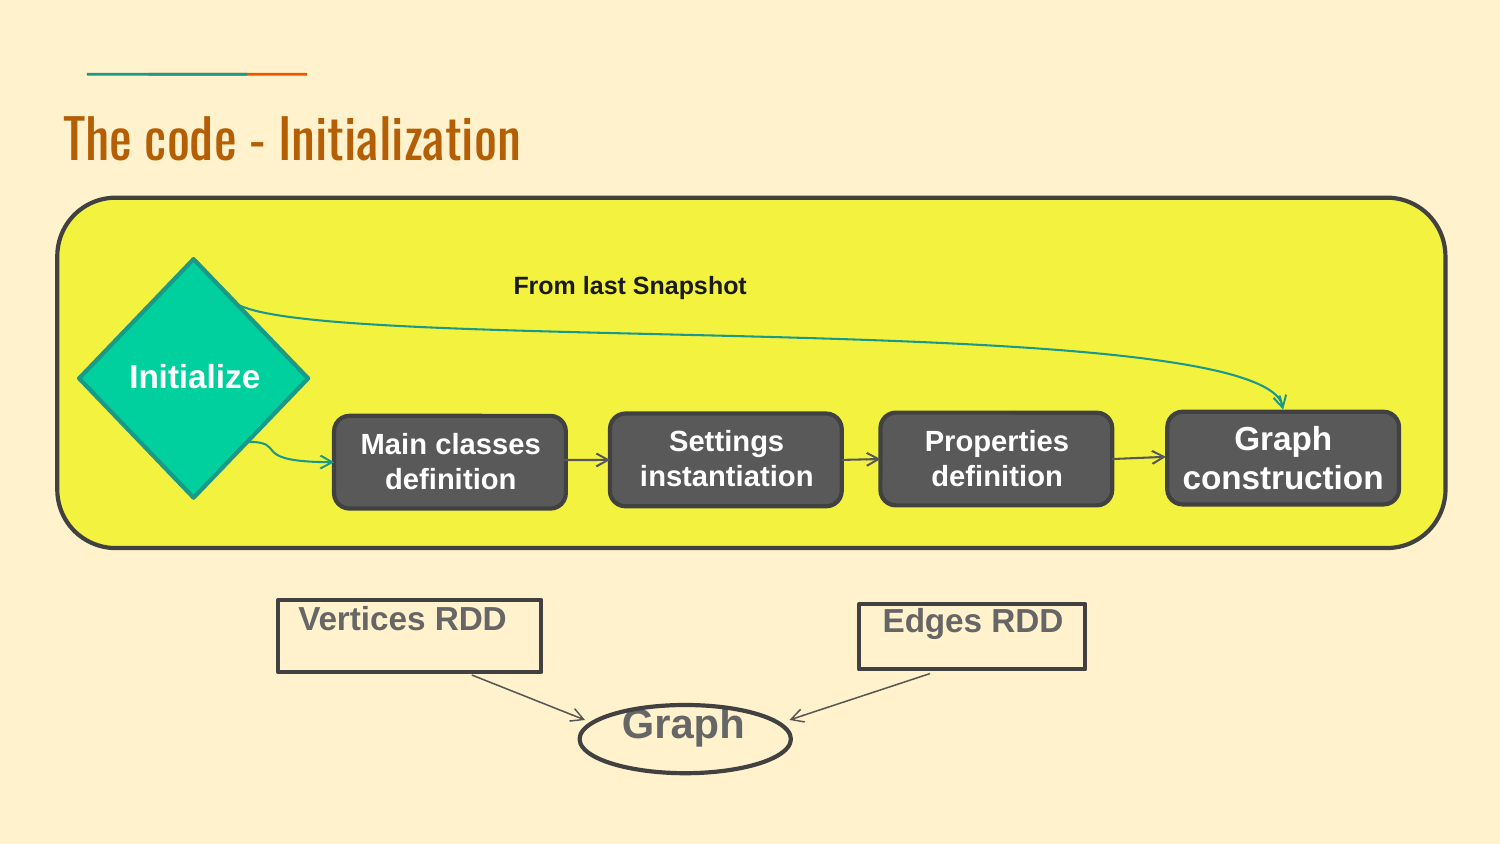

The code - Initialization

From last Snapshot
Initialize
Graph construction

Properties definition
Settings instantiation

Main classes definition
Vertices RDD
Edges RDD

Graph